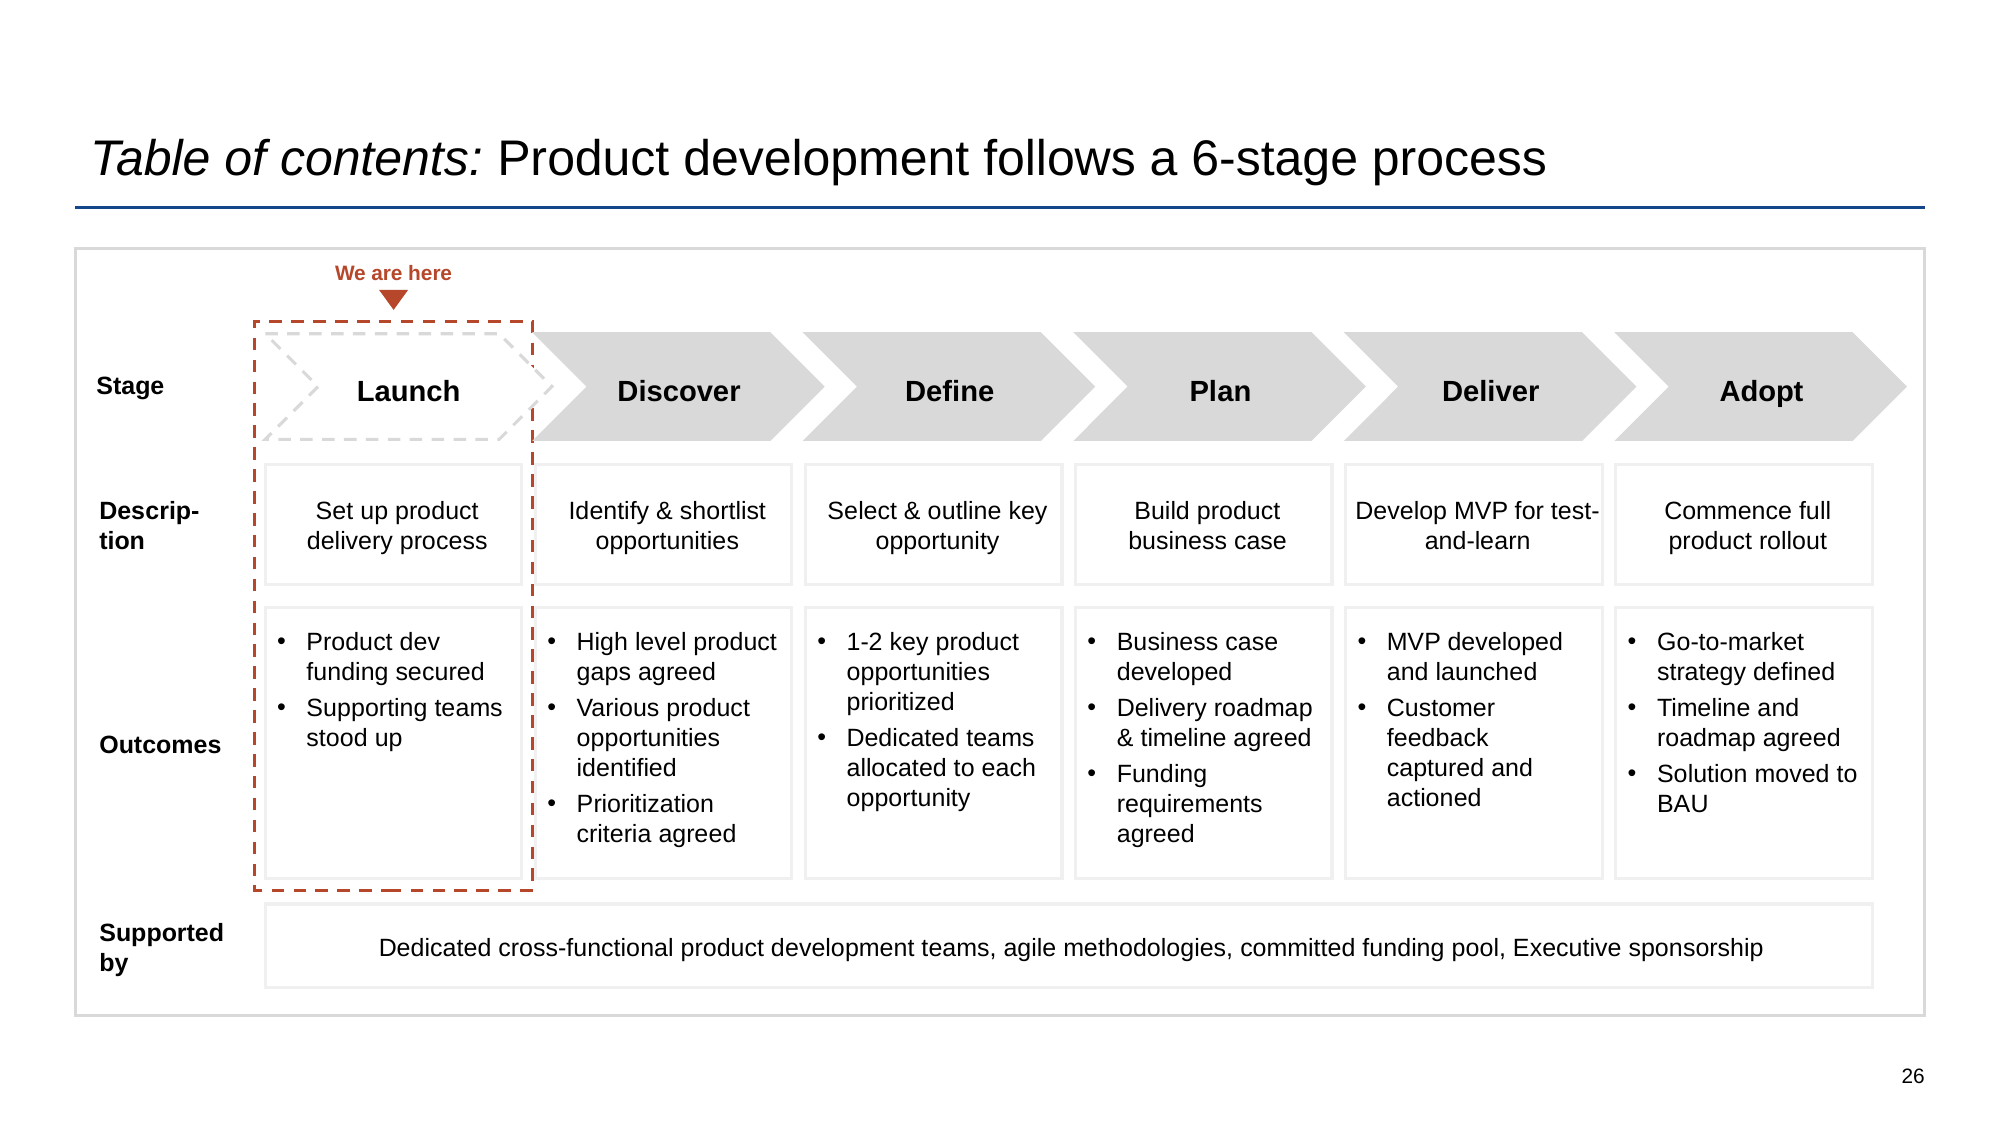

# Table of contents: Product development follows a 6-stage process

We are here

Stage
Launch
Discover
Define
Plan
Deliver
Adopt
Desc.c
Descrip-
tion
Set up product delivery process
Identify & shortlist opportunities
Select & outline key opportunity
Build product business case
Develop MVP for test-and-learn
Commence full product rollout
Outcomes
Desc.c
Product dev funding secured
Supporting teams stood up
High level product gaps agreed
Various product opportunities identified
Prioritization criteria agreed
1-2 key product opportunities prioritized
Dedicated teams allocated to each opportunity
Business case developed
Delivery roadmap & timeline agreed
Funding requirements agreed
MVP developed and launched
Customer feedback captured and actioned
Go-to-market strategy defined
Timeline and roadmap agreed
Solution moved to BAU
Desc.c
Supported
by
Dedicated cross-functional product development teams, agile methodologies, committed funding pool, Executive sponsorship